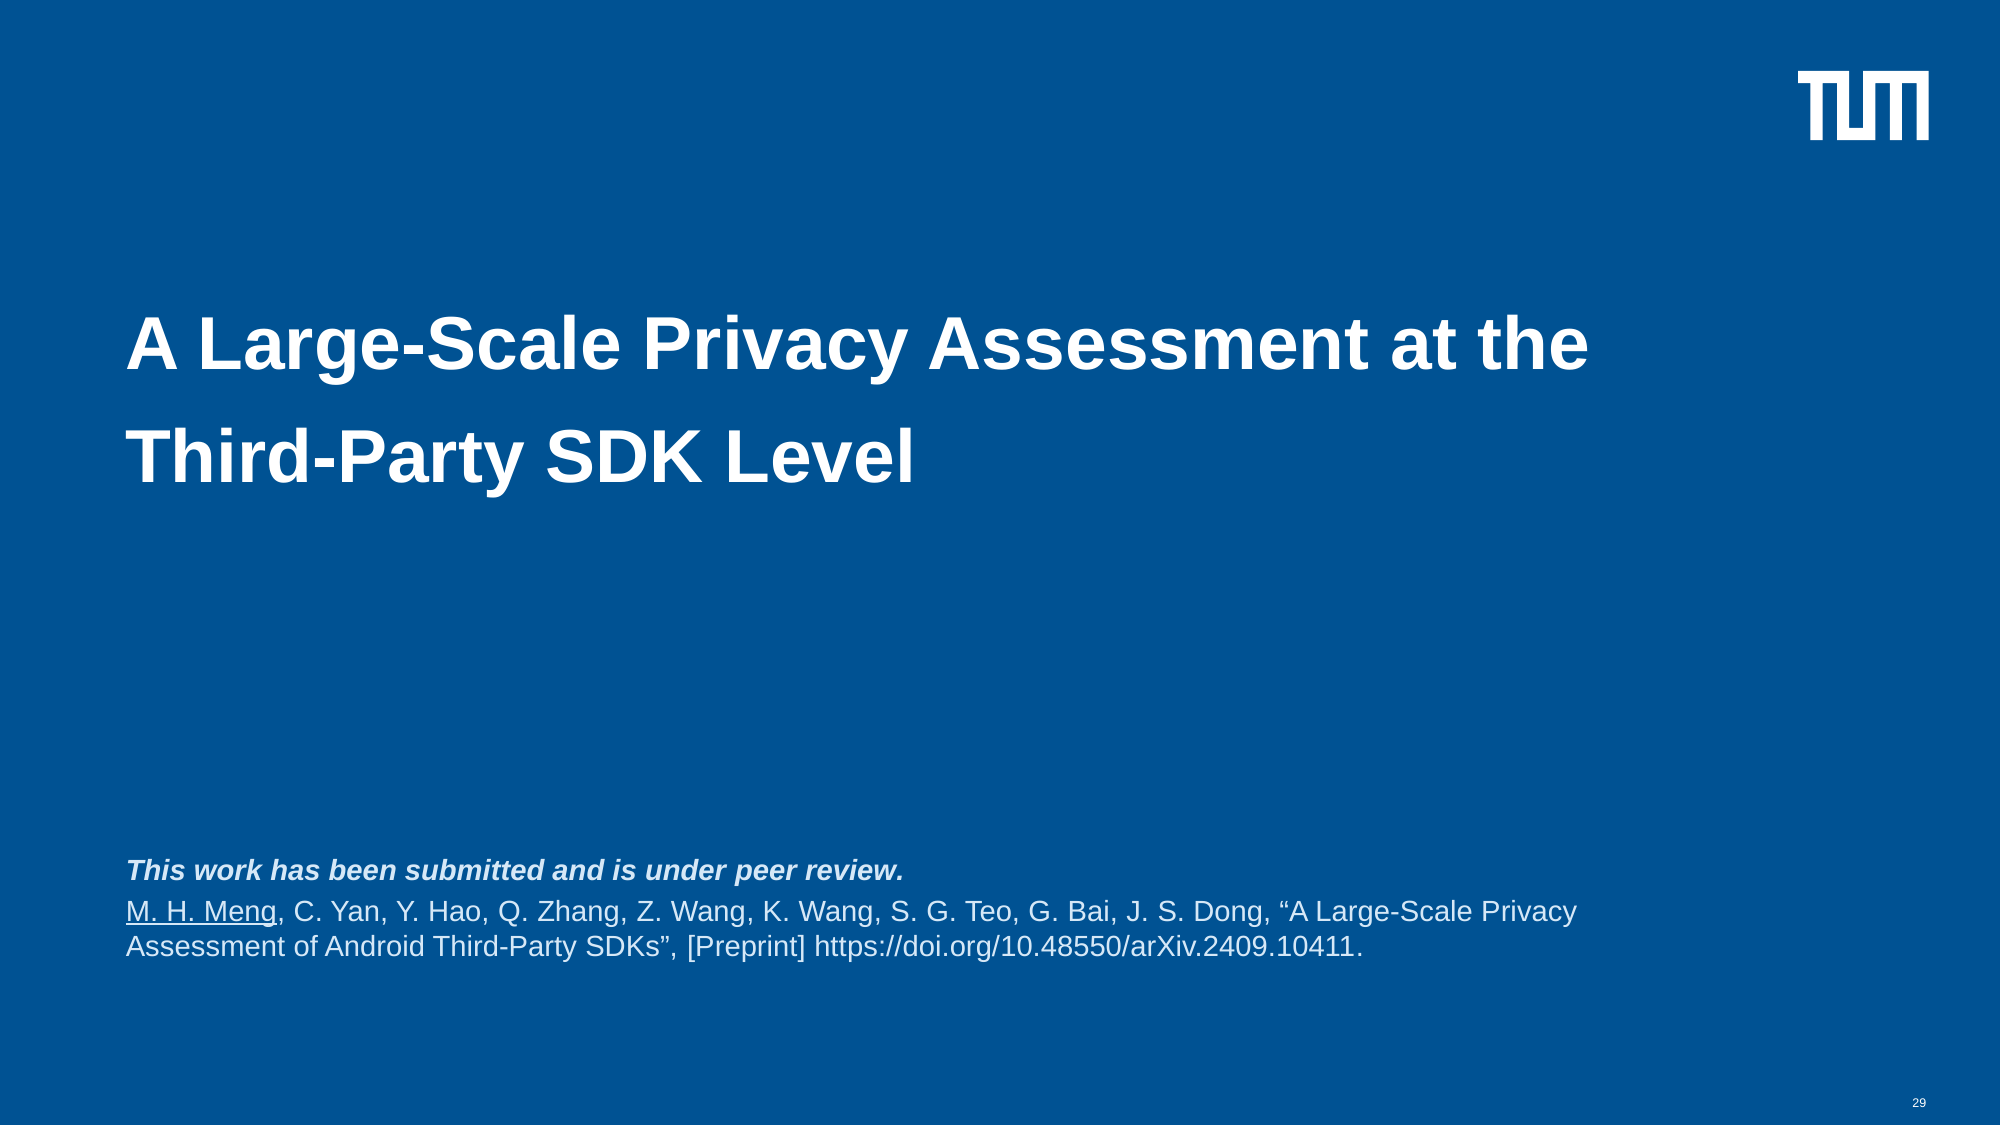

# A Large-Scale Privacy Assessment at the Third-Party SDK Level
This work has been submitted and is under peer review.
M. H. Meng, C. Yan, Y. Hao, Q. Zhang, Z. Wang, K. Wang, S. G. Teo, G. Bai, J. S. Dong, “A Large-Scale Privacy Assessment of Android Third-Party SDKs”, [Preprint] https://doi.org/10.48550/arXiv.2409.10411.

29